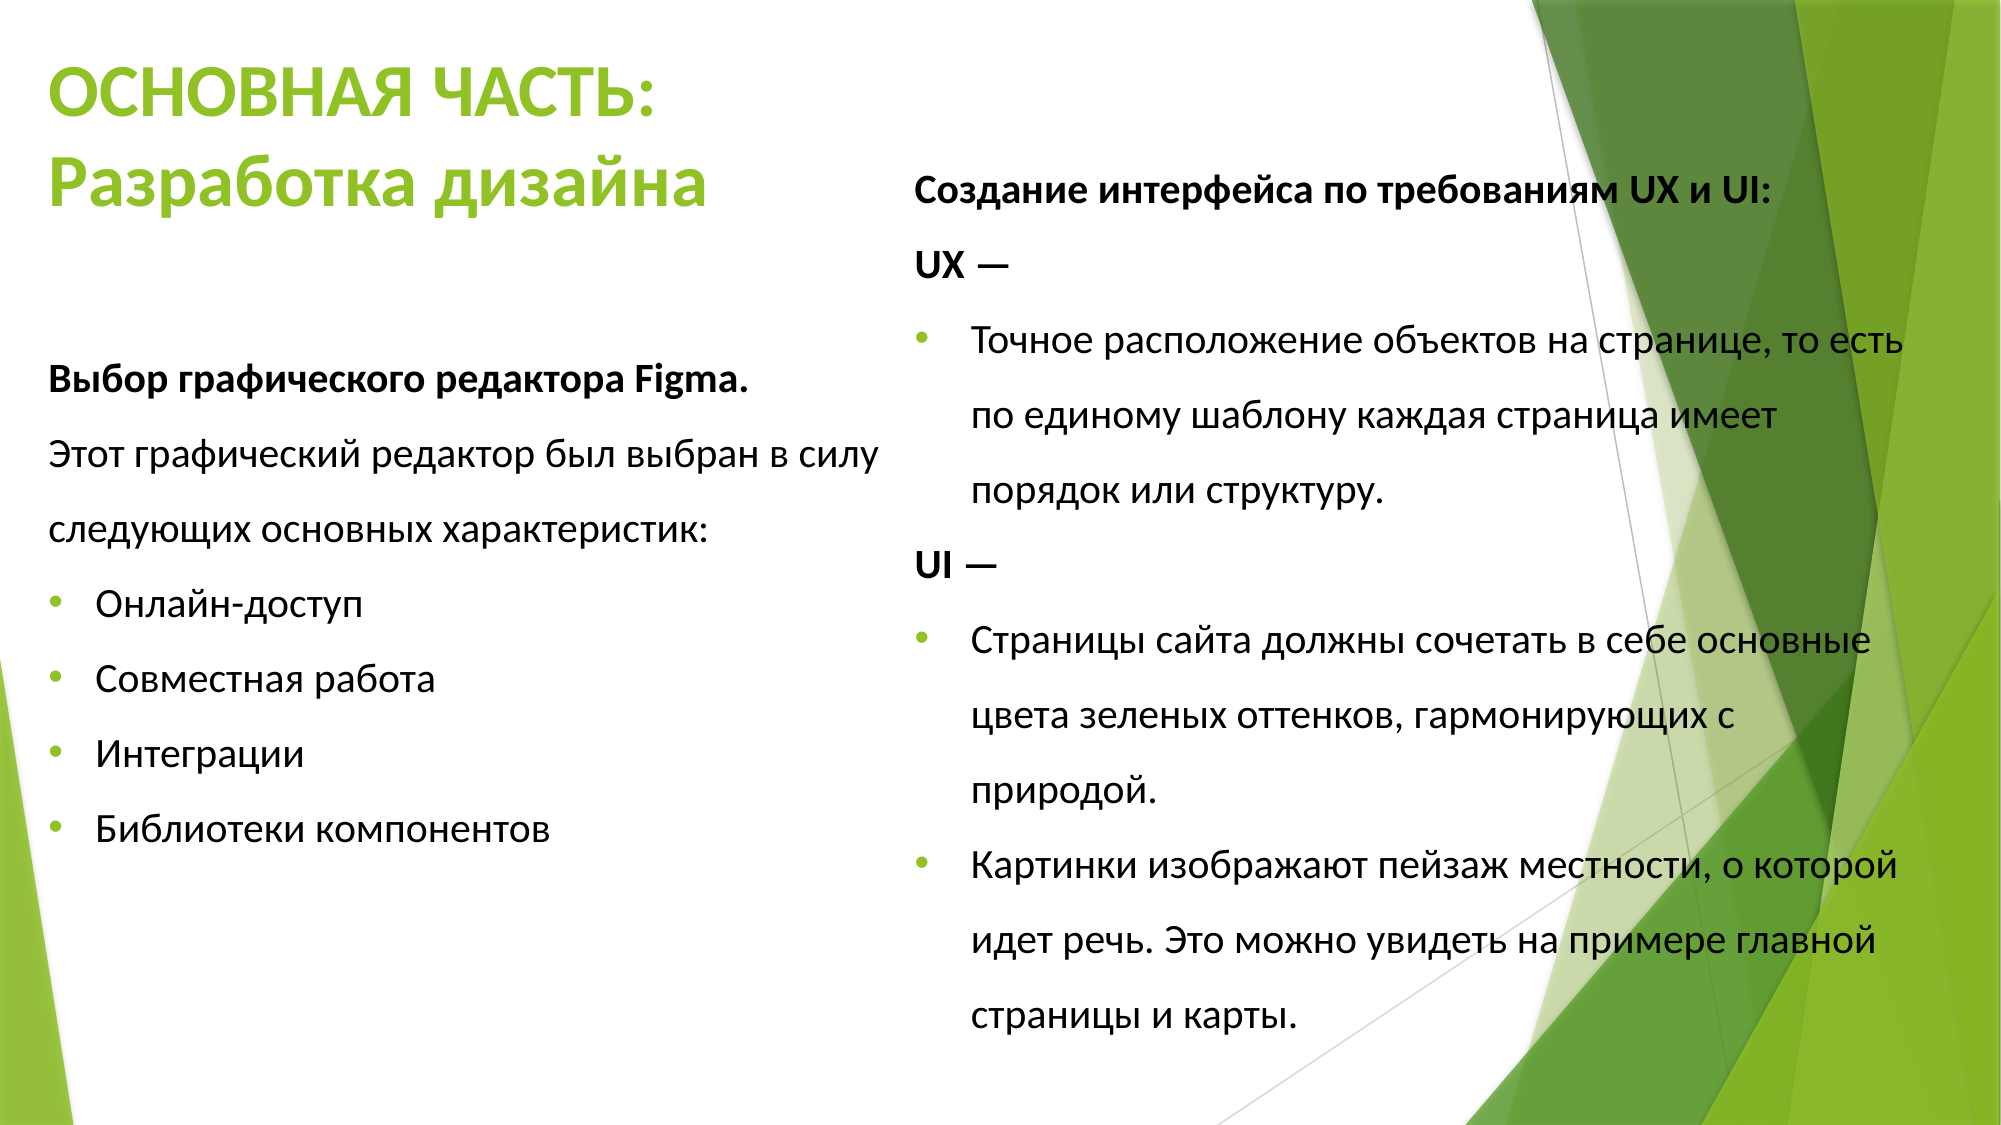

# ОСНОВНАЯ ЧАСТЬ: Разработка дизайна
Создание интерфейса по требованиям UX и UI:
UX —
Точное расположение объектов на странице, то есть по единому шаблону каждая страница имеет порядок или структуру.
UI —
Страницы сайта должны сочетать в себе основные цвета зеленых оттенков, гармонирующих с природой.
Картинки изображают пейзаж местности, о которой идет речь. Это можно увидеть на примере главной страницы и карты.
Выбор графического редактора Figma.
Этот графический редактор был выбран в силу следующих основных характеристик:
Онлайн-доступ
Совместная работа
Интеграции
Библиотеки компонентов